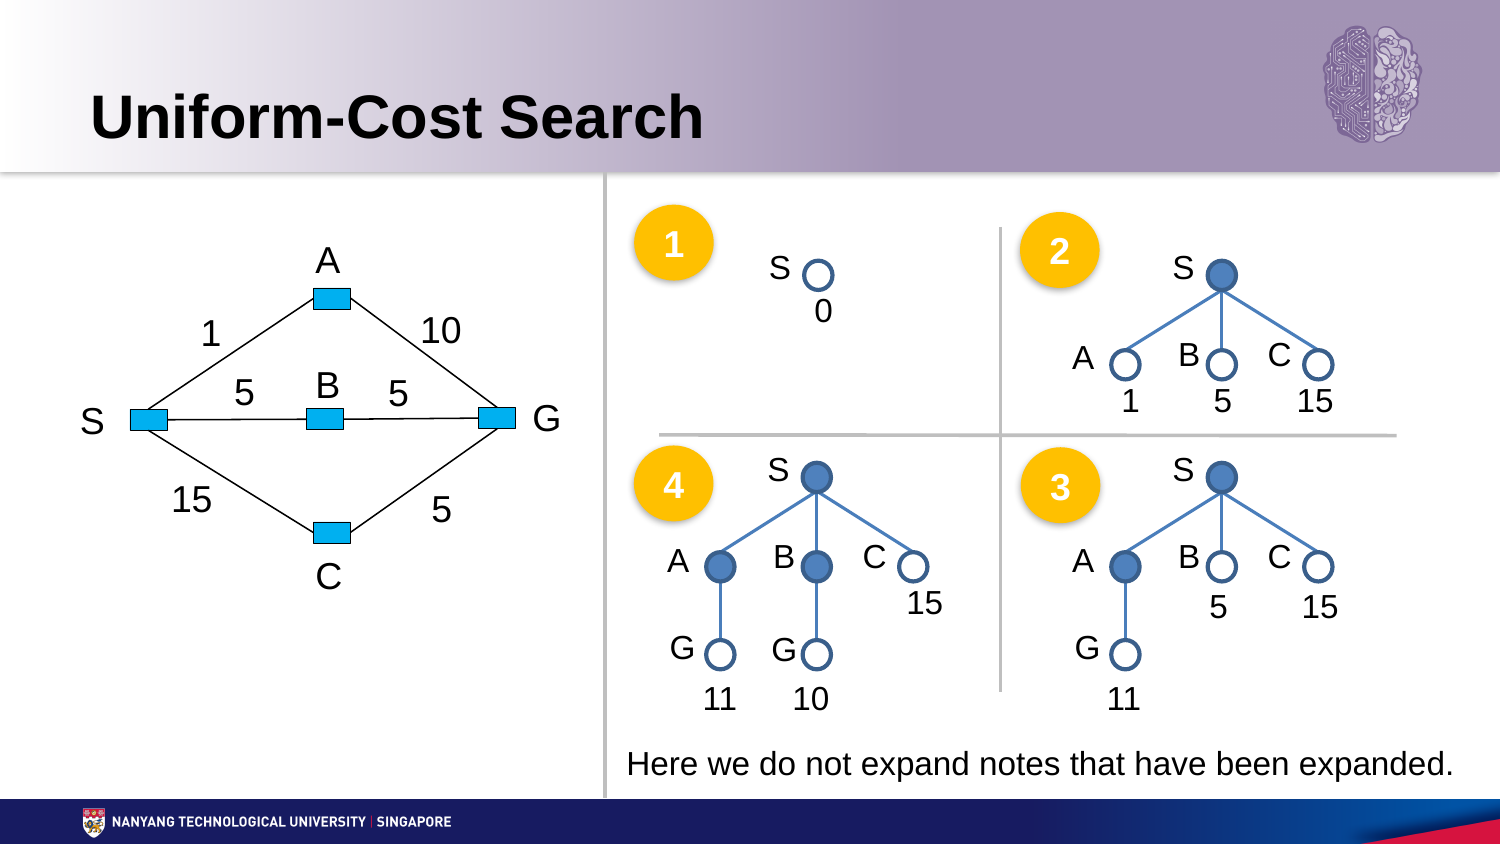

# Uniform-Cost Search
1
2
S

0
S

B
C
A

1        5       15
S
S

B
C
A

G

      5        15
11

B
C
A

15
G
G

11      10
A
10
1
B
5
5
G
S
15
5
C

4
3
Here we do not expand notes that have been expanded.